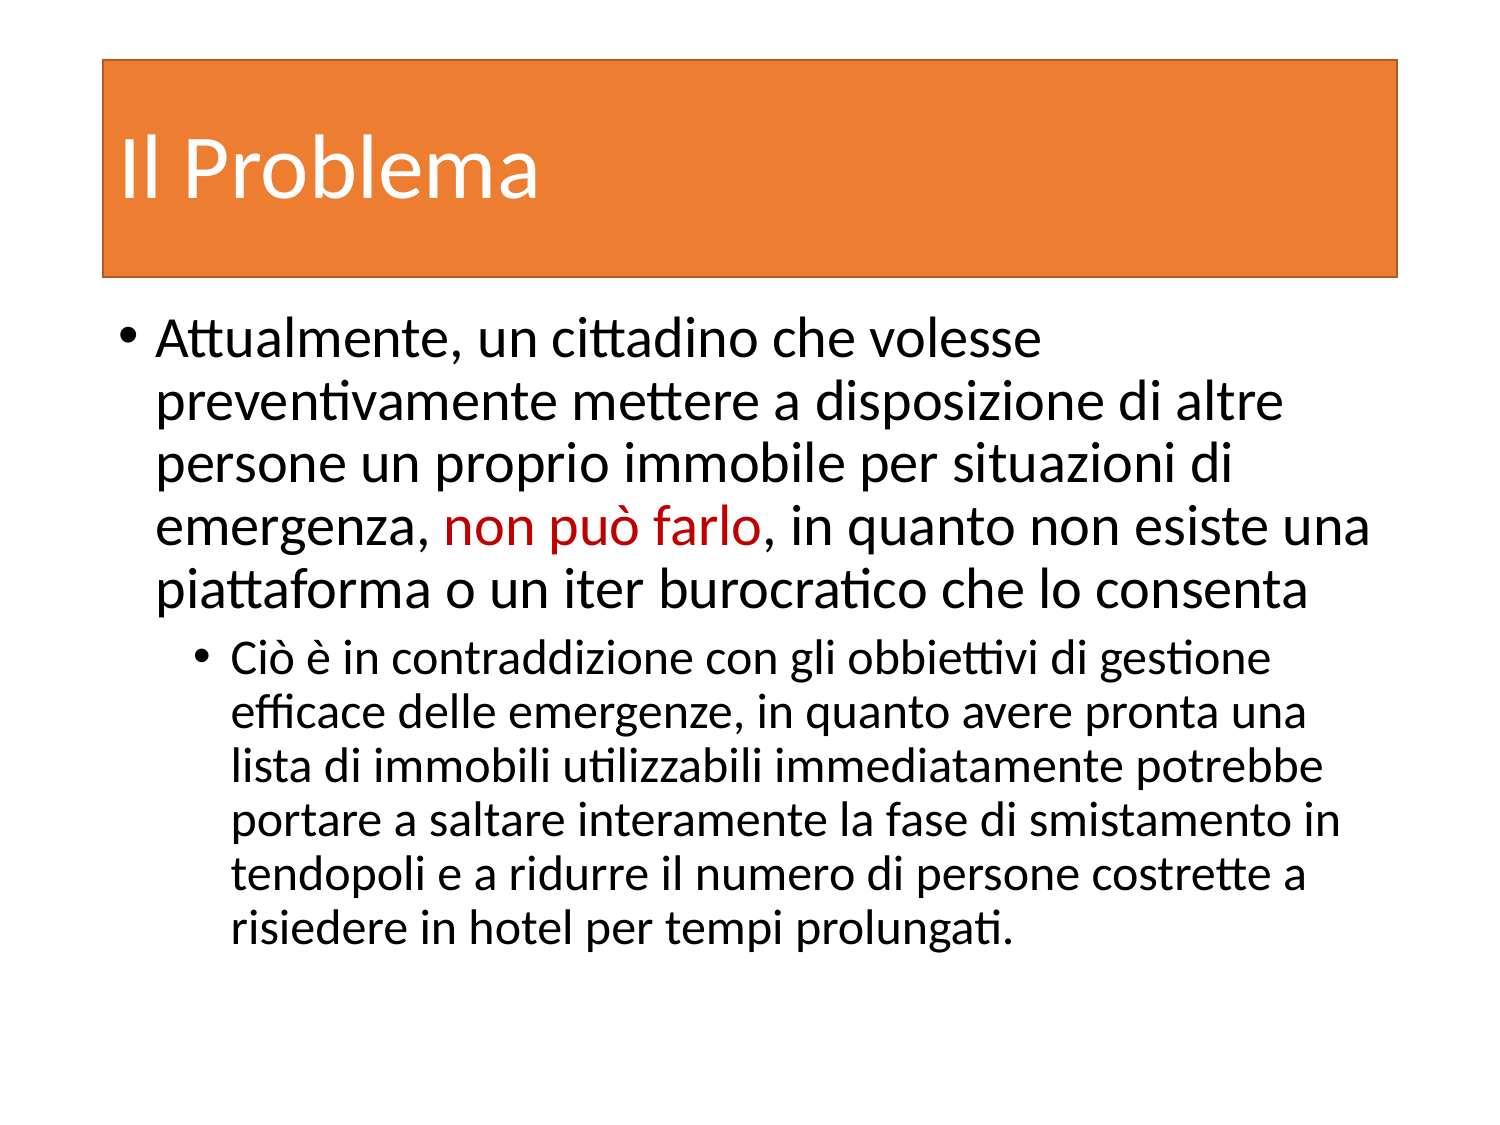

# Il Problema
Attualmente, un cittadino che volesse preventivamente mettere a disposizione di altre persone un proprio immobile per situazioni di emergenza, non può farlo, in quanto non esiste una piattaforma o un iter burocratico che lo consenta
Ciò è in contraddizione con gli obbiettivi di gestione efficace delle emergenze, in quanto avere pronta una lista di immobili utilizzabili immediatamente potrebbe portare a saltare interamente la fase di smistamento in tendopoli e a ridurre il numero di persone costrette a risiedere in hotel per tempi prolungati.